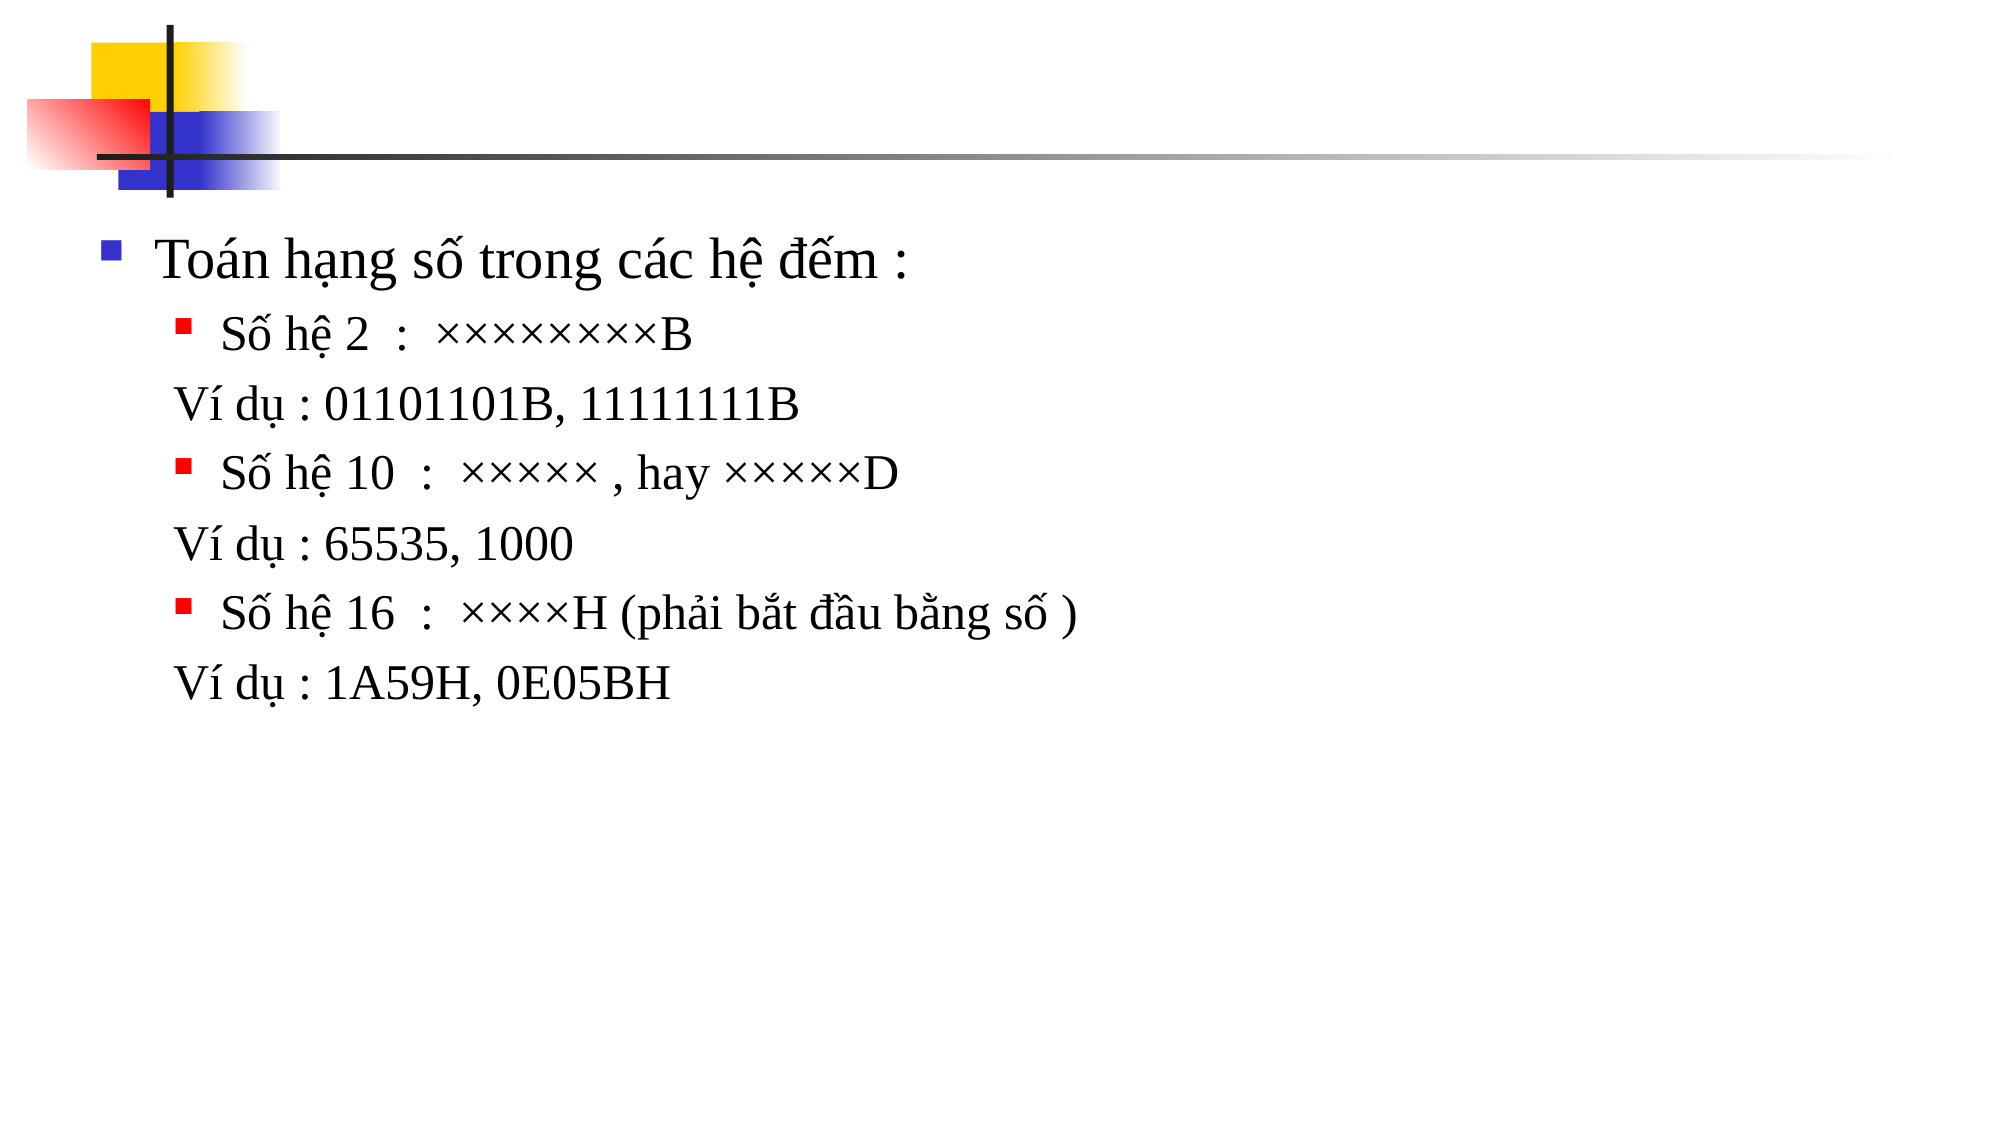

#
Toán hạng số trong các hệ đếm :
Số hệ 2  :  ××××××××B
Ví dụ : 01101101B, 11111111B
Số hệ 10  :  ××××× , hay ×××××D
Ví dụ : 65535, 1000
Số hệ 16  :  ××××H (phải bắt đầu bằng số )
Ví dụ : 1A59H, 0E05BH